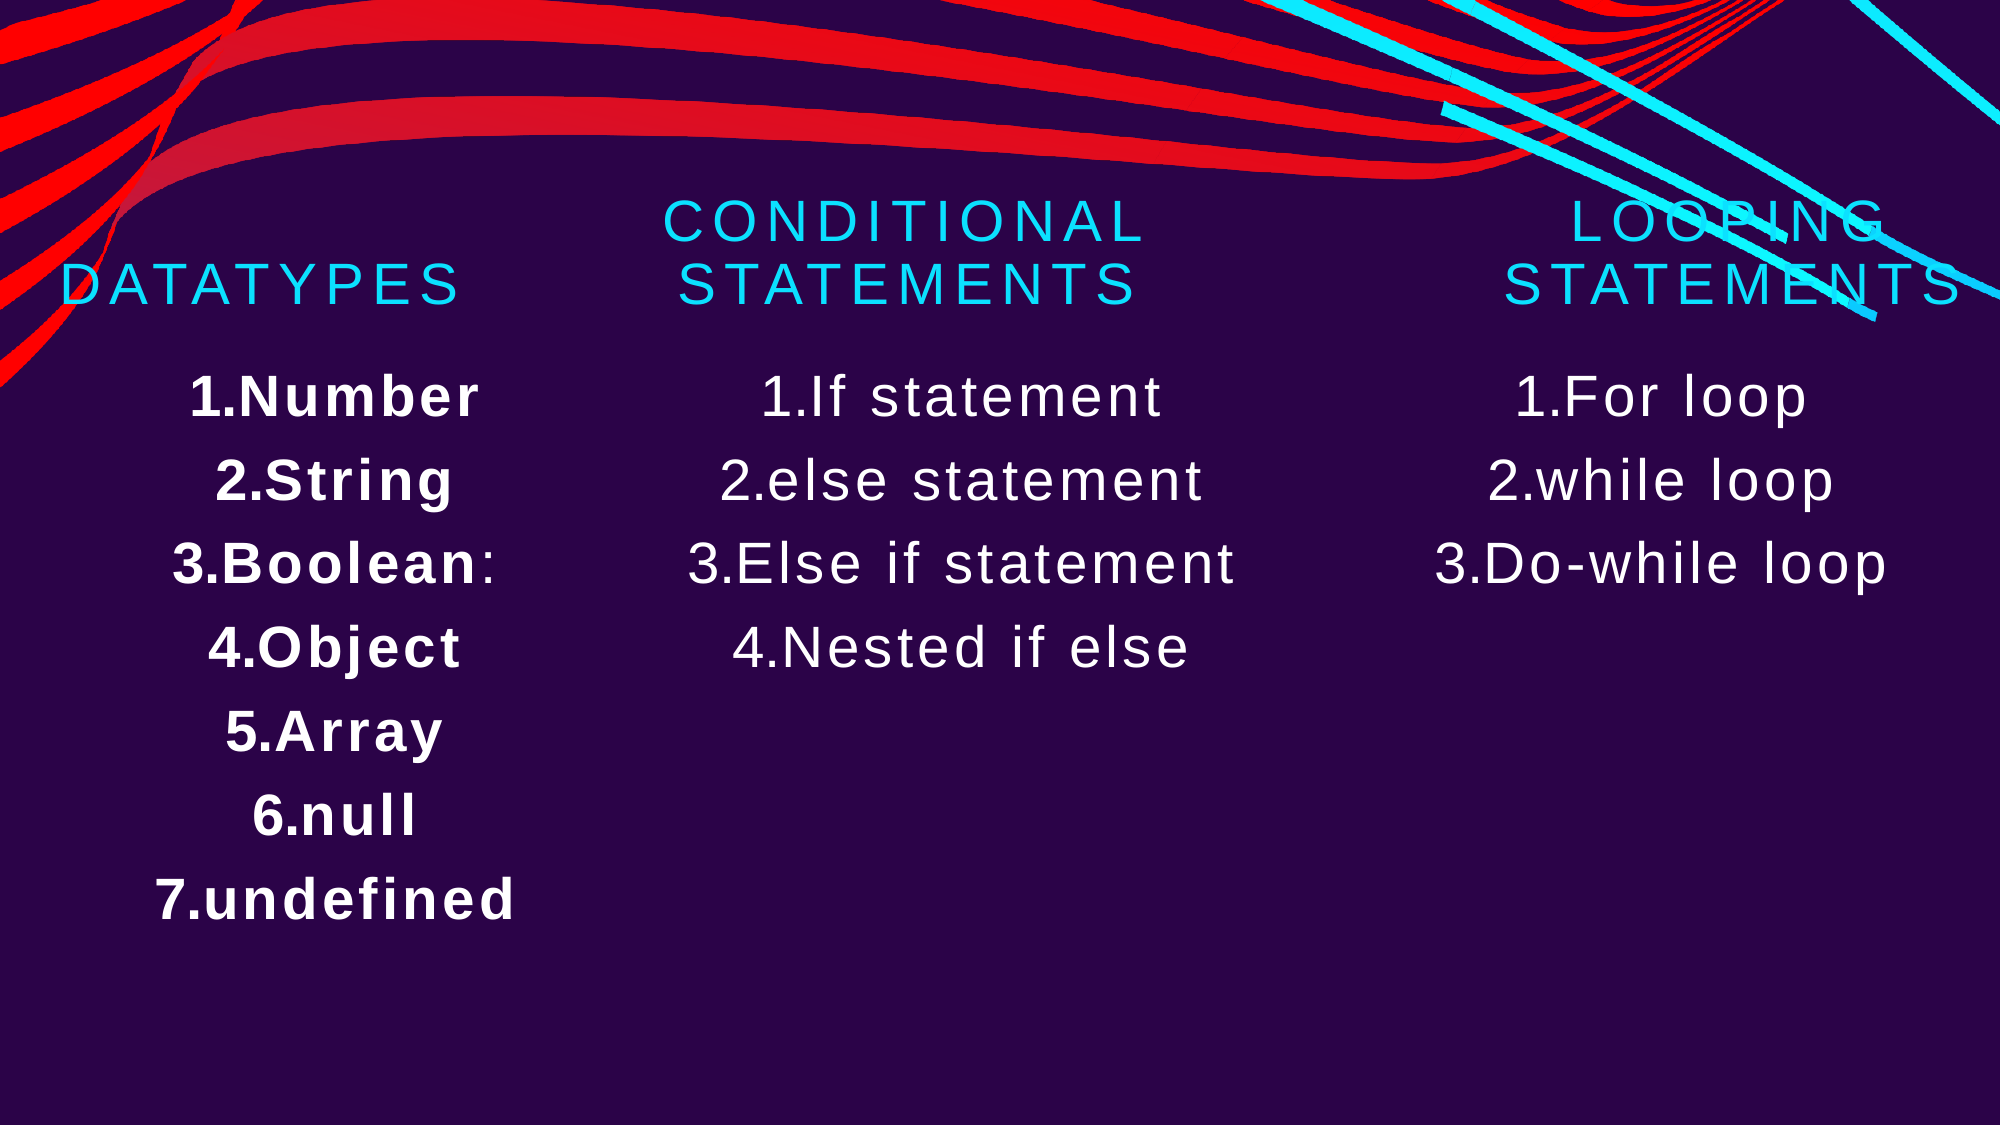

Conditional statements
Looping statements
# Datatypes
Number
String
Boolean:
Object
Array
null
undefined
If statement
else statement
Else if statement
Nested if else
For loop
while loop
Do-while loop